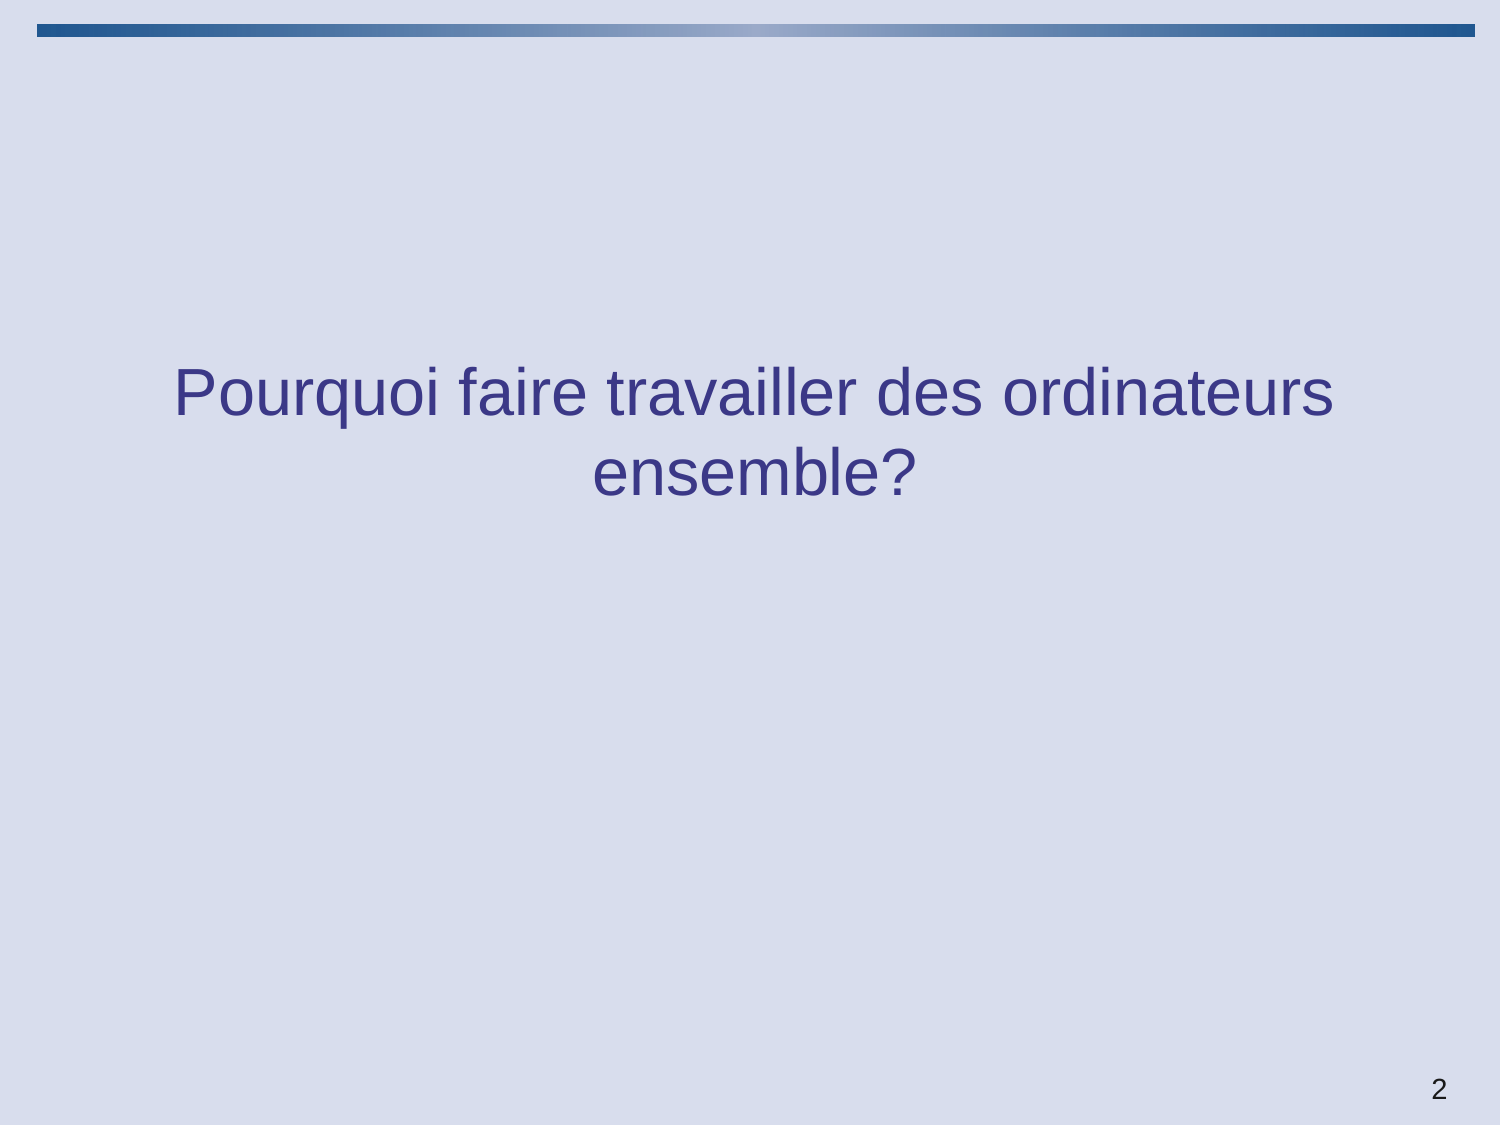

Pourquoi faire travailler des ordinateurs ensemble?

2